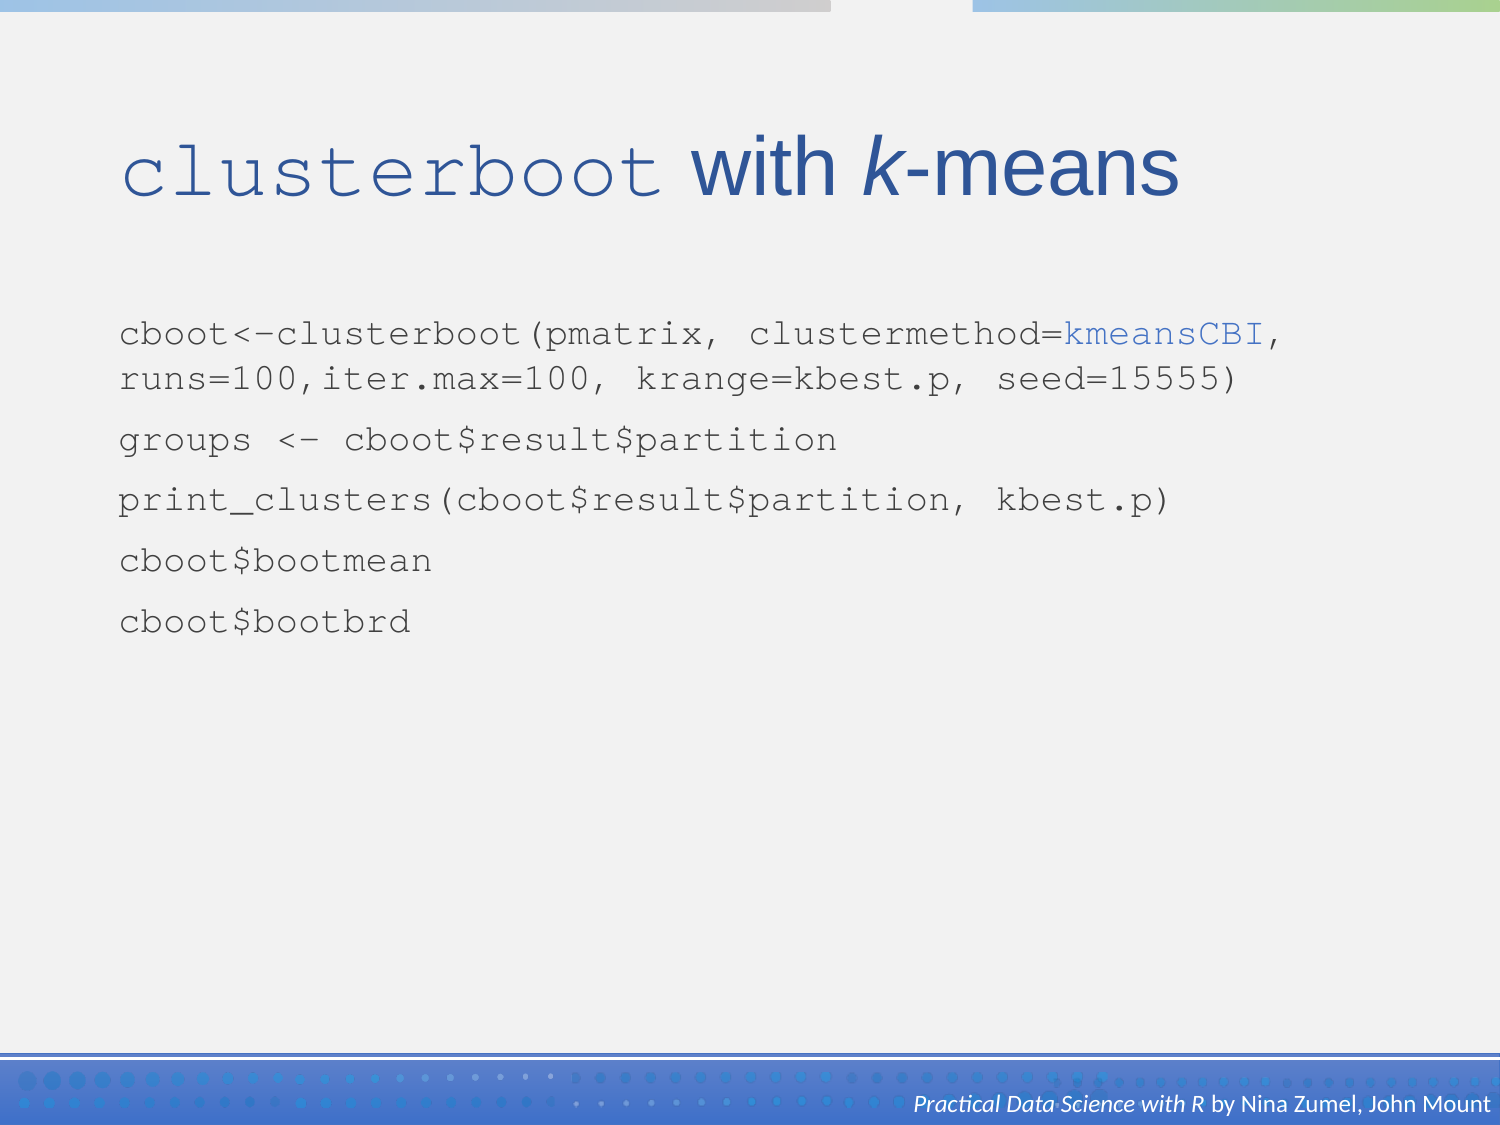

# clusterboot with k-means
cboot<-clusterboot(pmatrix, clustermethod=kmeansCBI, runs=100,iter.max=100, krange=kbest.p, seed=15555)
groups <- cboot$result$partition
print_clusters(cboot$result$partition, kbest.p)
cboot$bootmean
cboot$bootbrd

Practical Data Science with R by Nina Zumel, John Mount